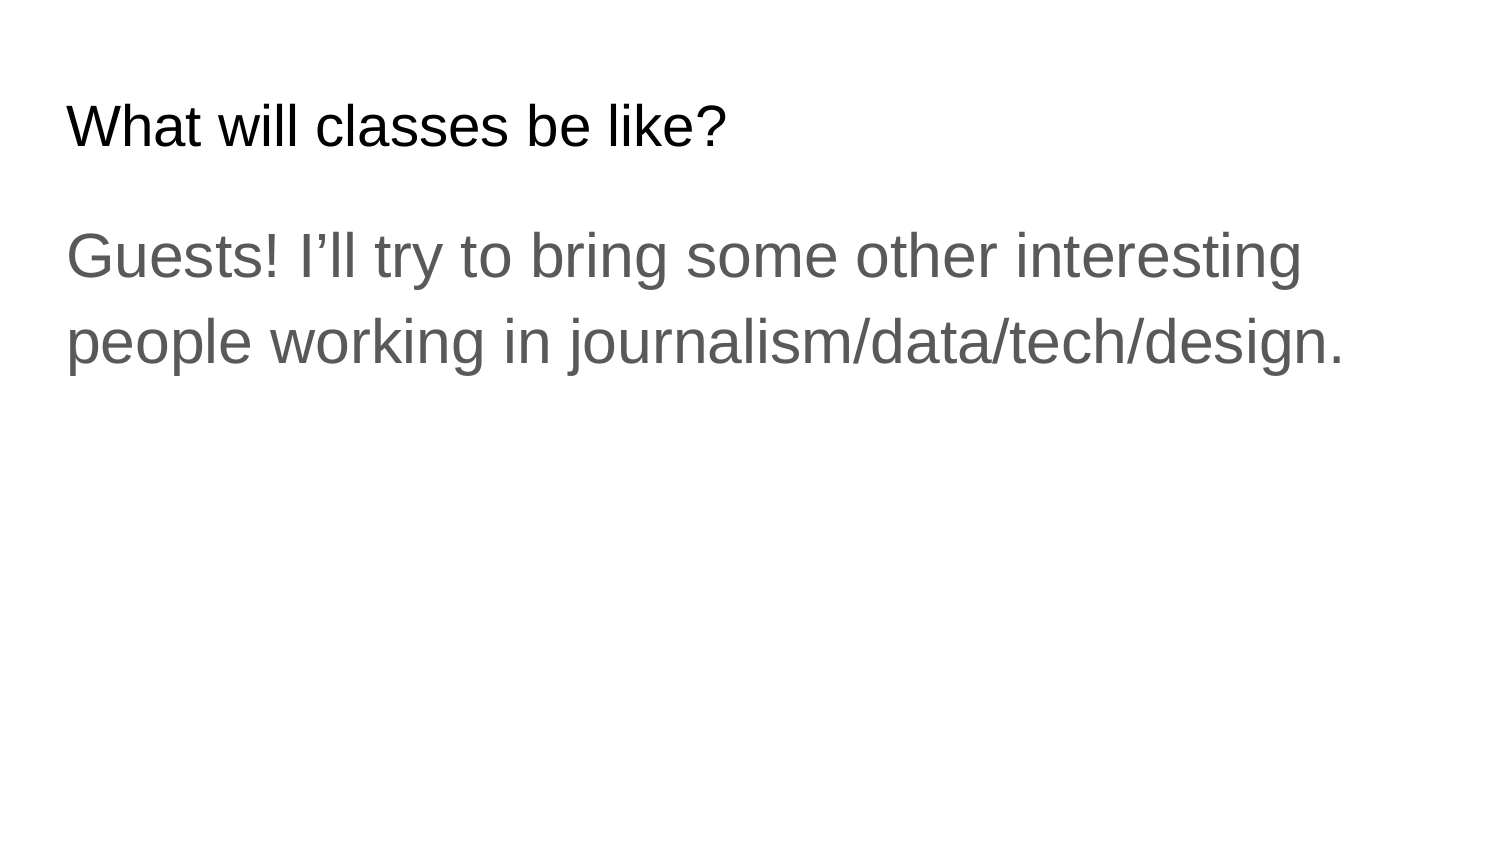

# What will classes be like?
Guests! I’ll try to bring some other interesting people working in journalism/data/tech/design.